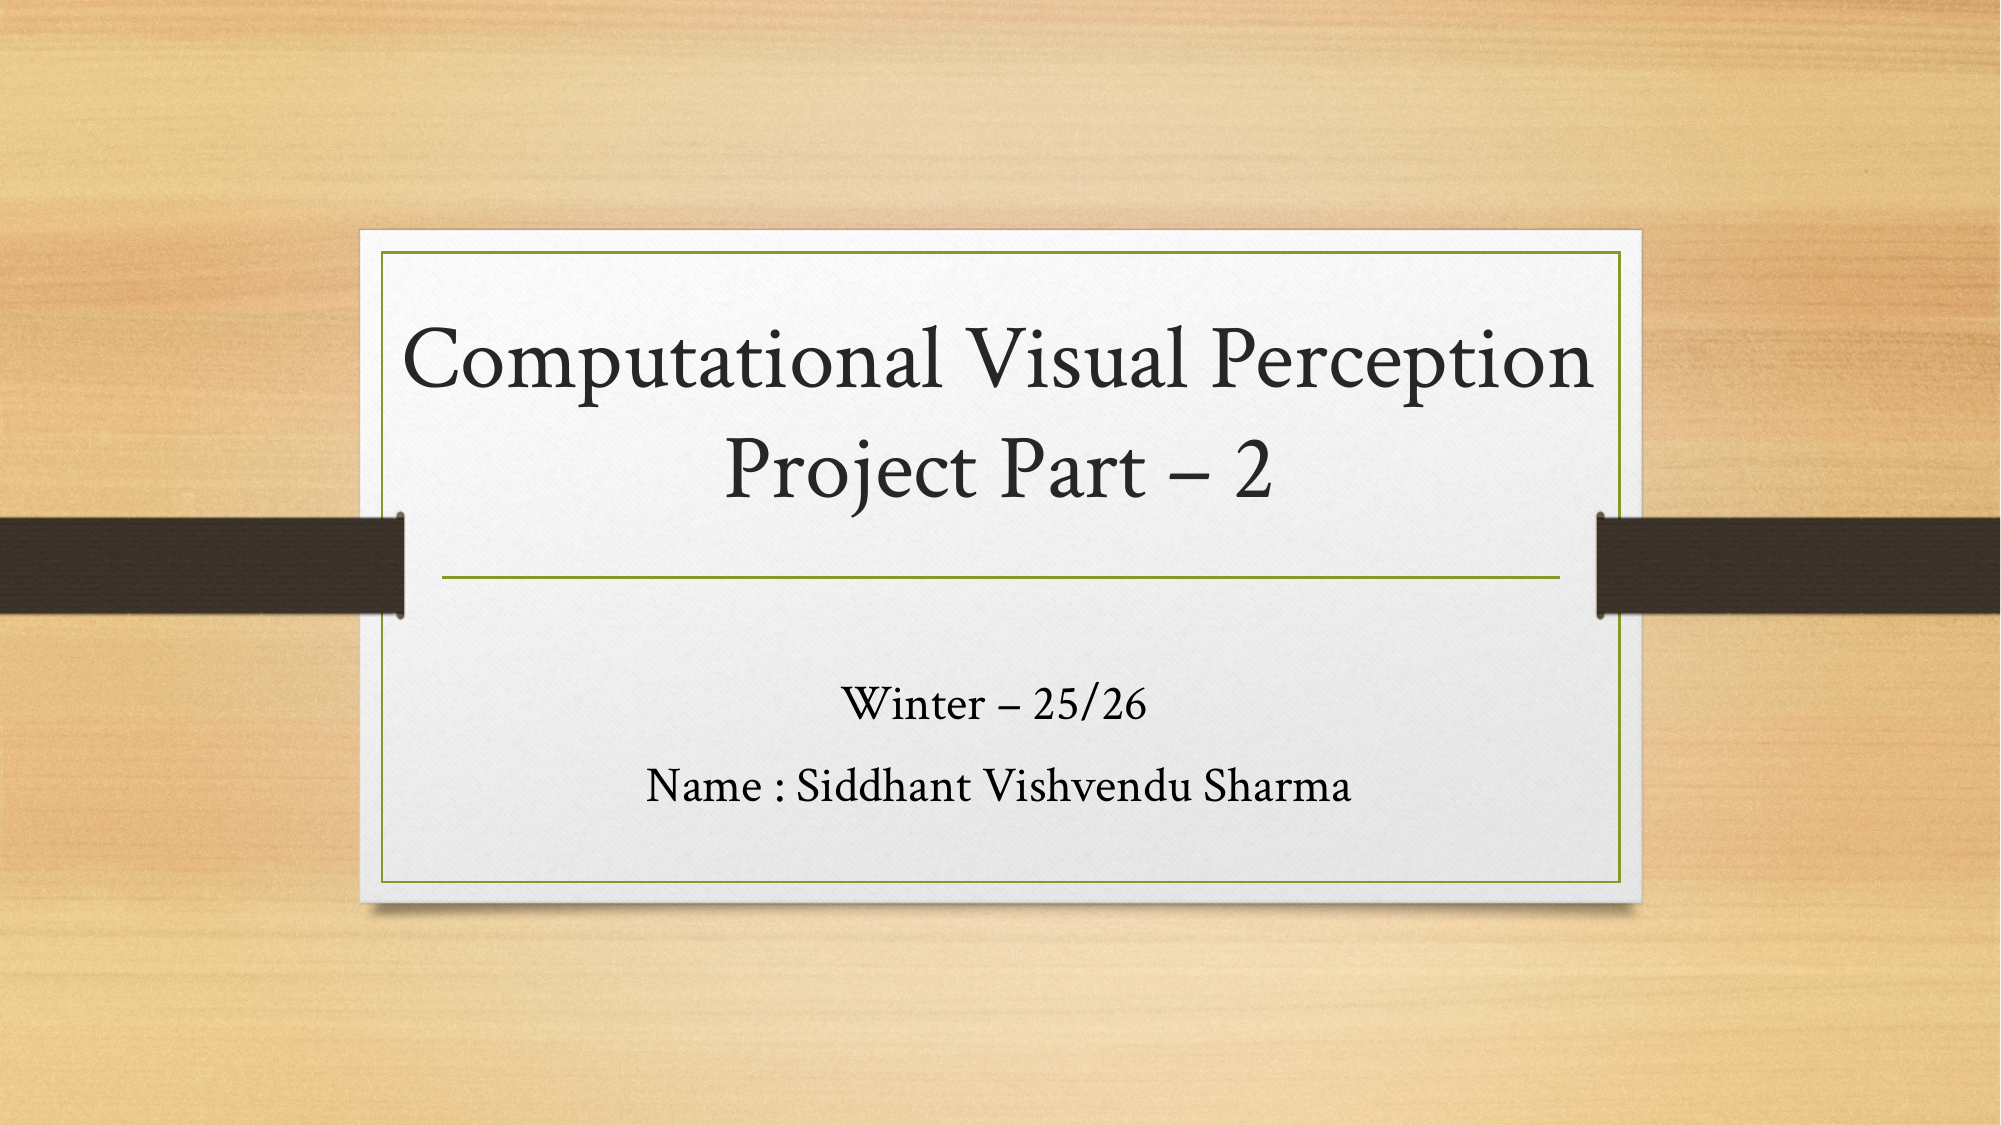

# Computational Visual Perception Project Part – 2
Winter – 25/26
Name : Siddhant Vishvendu Sharma